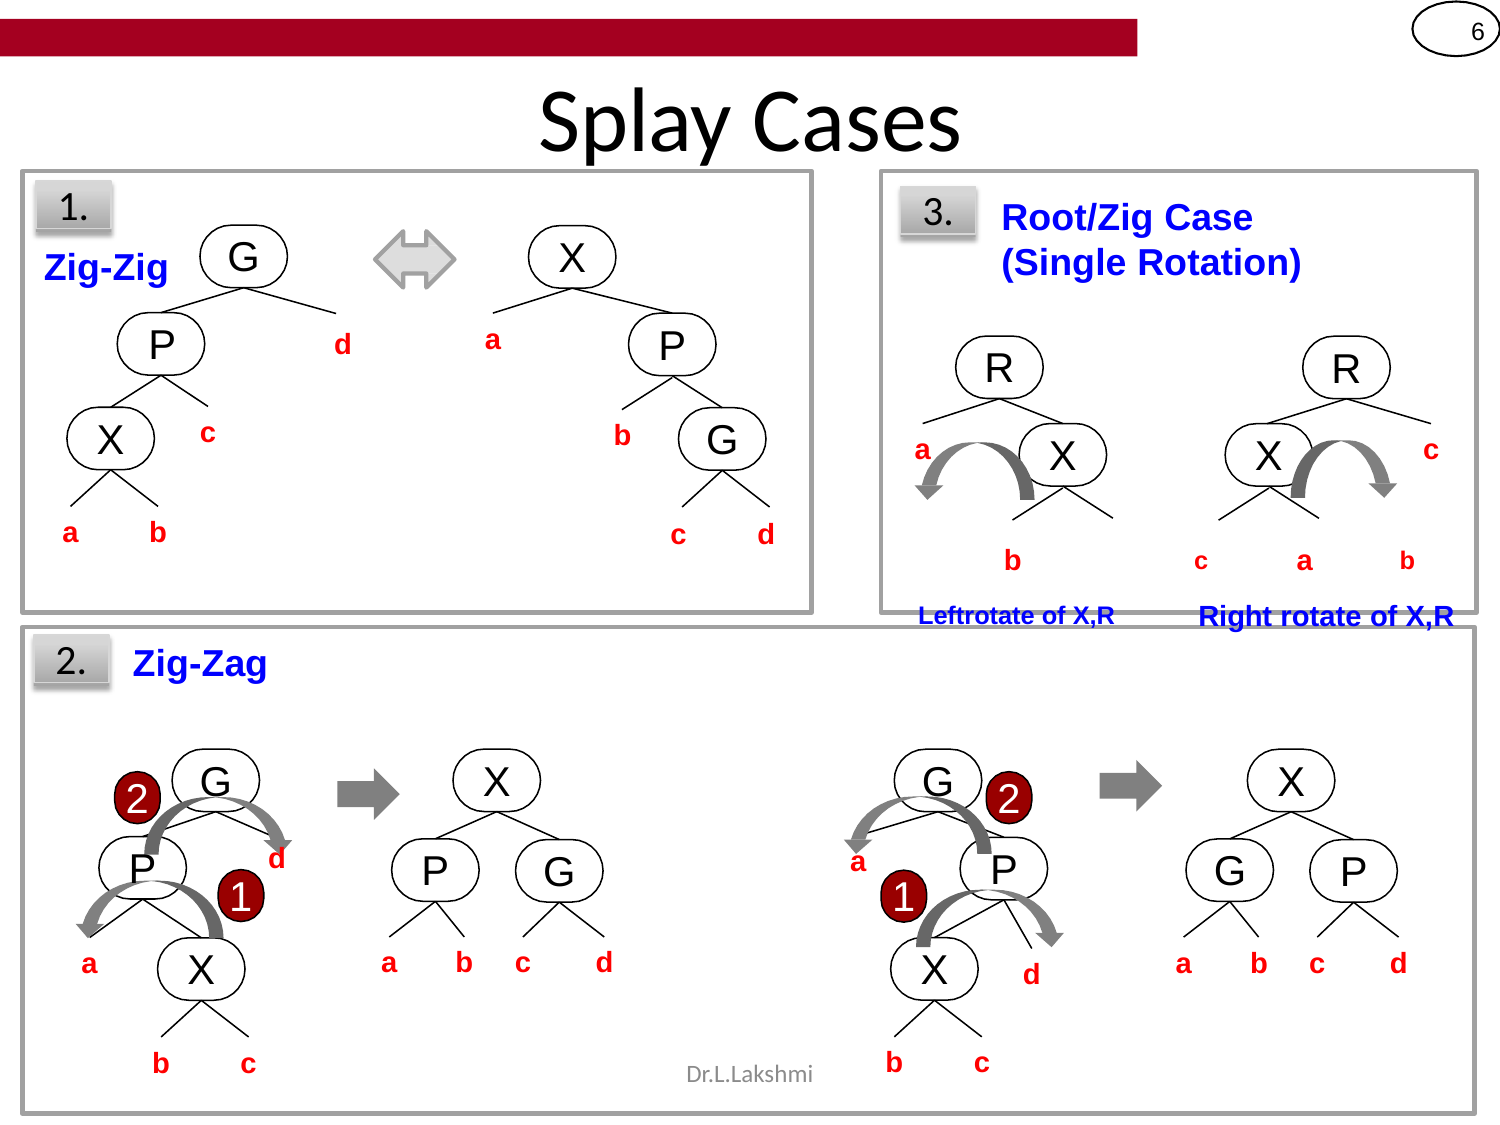

6

# Splay Cases

1.

3.
Root/Zig Case  (Single Rotation)

G
X

Zig-Zig
P

P
a
d

R
R

X
G
c
b

X
X
a
c

a
b
c
d
b	c	a	b
Leftrotate of X,R	Right rotate of X,R

2.
Zig-Zag
2
P

2
P
G
X
G
X

a
P
G
G
P
d
1
1

X
X
a	b	c
d
a	b	c
d
a
d

b
c
b
c
Dr.L.Lakshmi